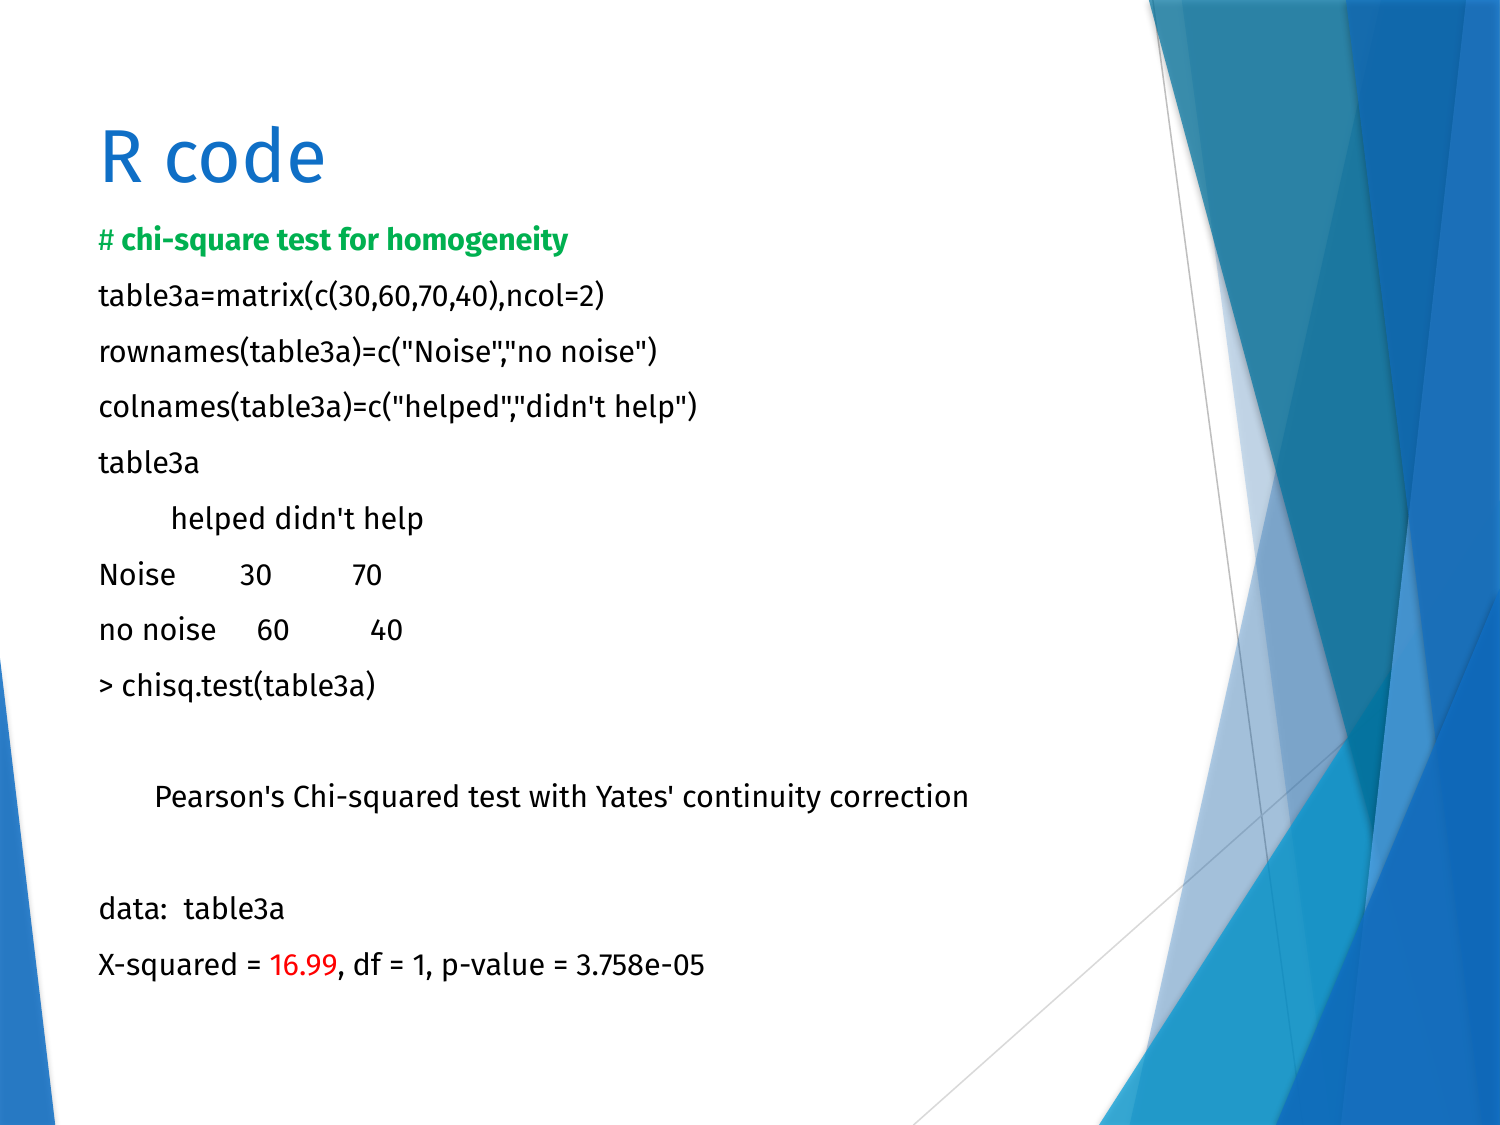

# R code
# chi-square test for homogeneity
table3a=matrix(c(30,60,70,40),ncol=2)
rownames(table3a)=c("Noise","no noise")
colnames(table3a)=c("helped","didn't help")
table3a
         helped didn't help
Noise        30          70
no noise     60          40
> chisq.test(table3a)

		Pearson's Chi-squared test with Yates' continuity correction

data:  table3a
X-squared = 16.99, df = 1, p-value = 3.758e-05